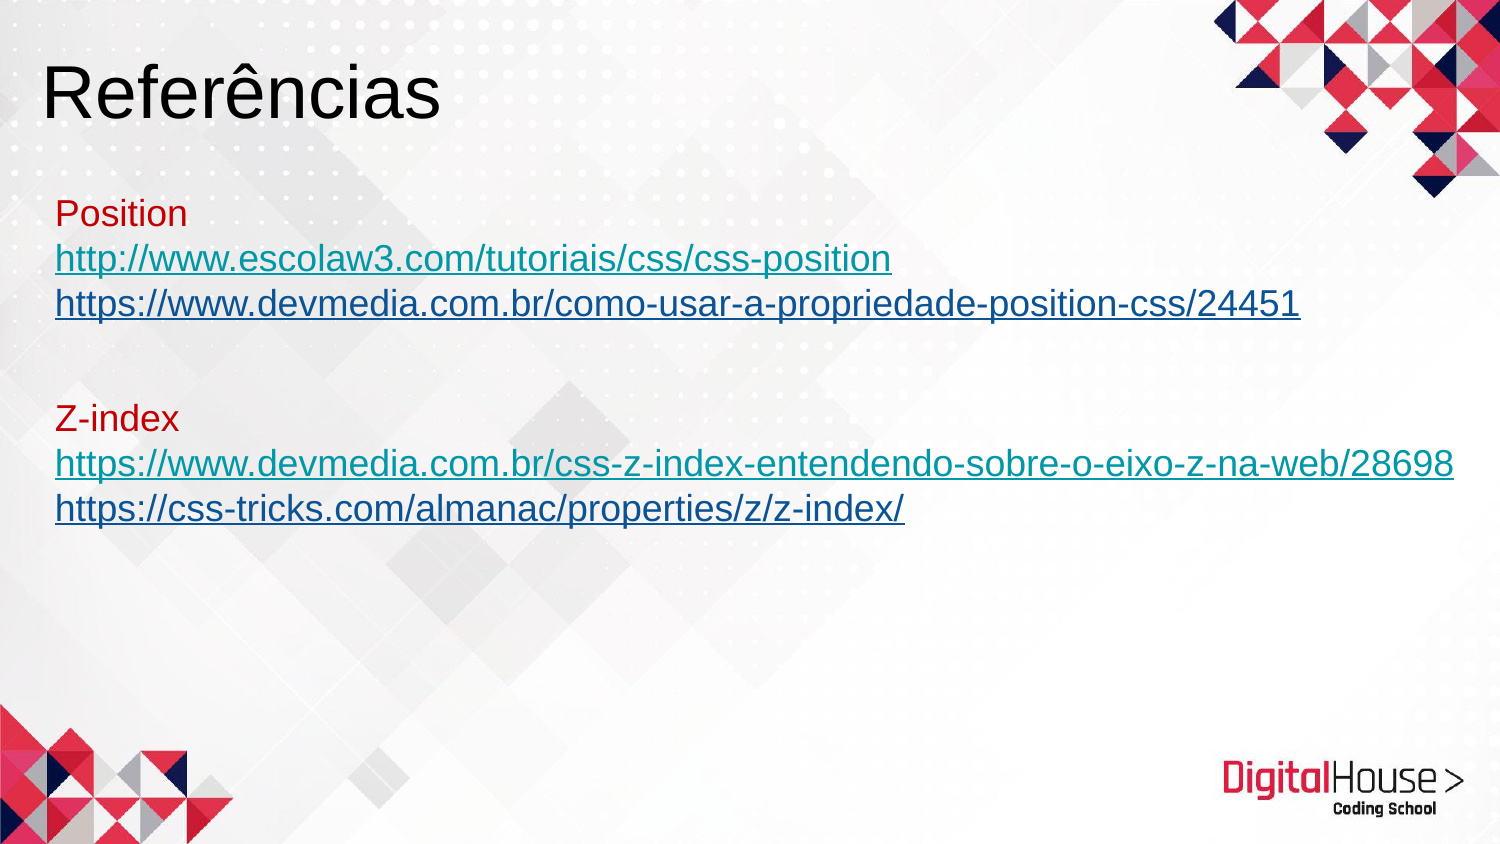

Referências
Position
http://www.escolaw3.com/tutoriais/css/css-position
https://www.devmedia.com.br/como-usar-a-propriedade-position-css/24451

Z-index
https://www.devmedia.com.br/css-z-index-entendendo-sobre-o-eixo-z-na-web/28698
https://css-tricks.com/almanac/properties/z/z-index/